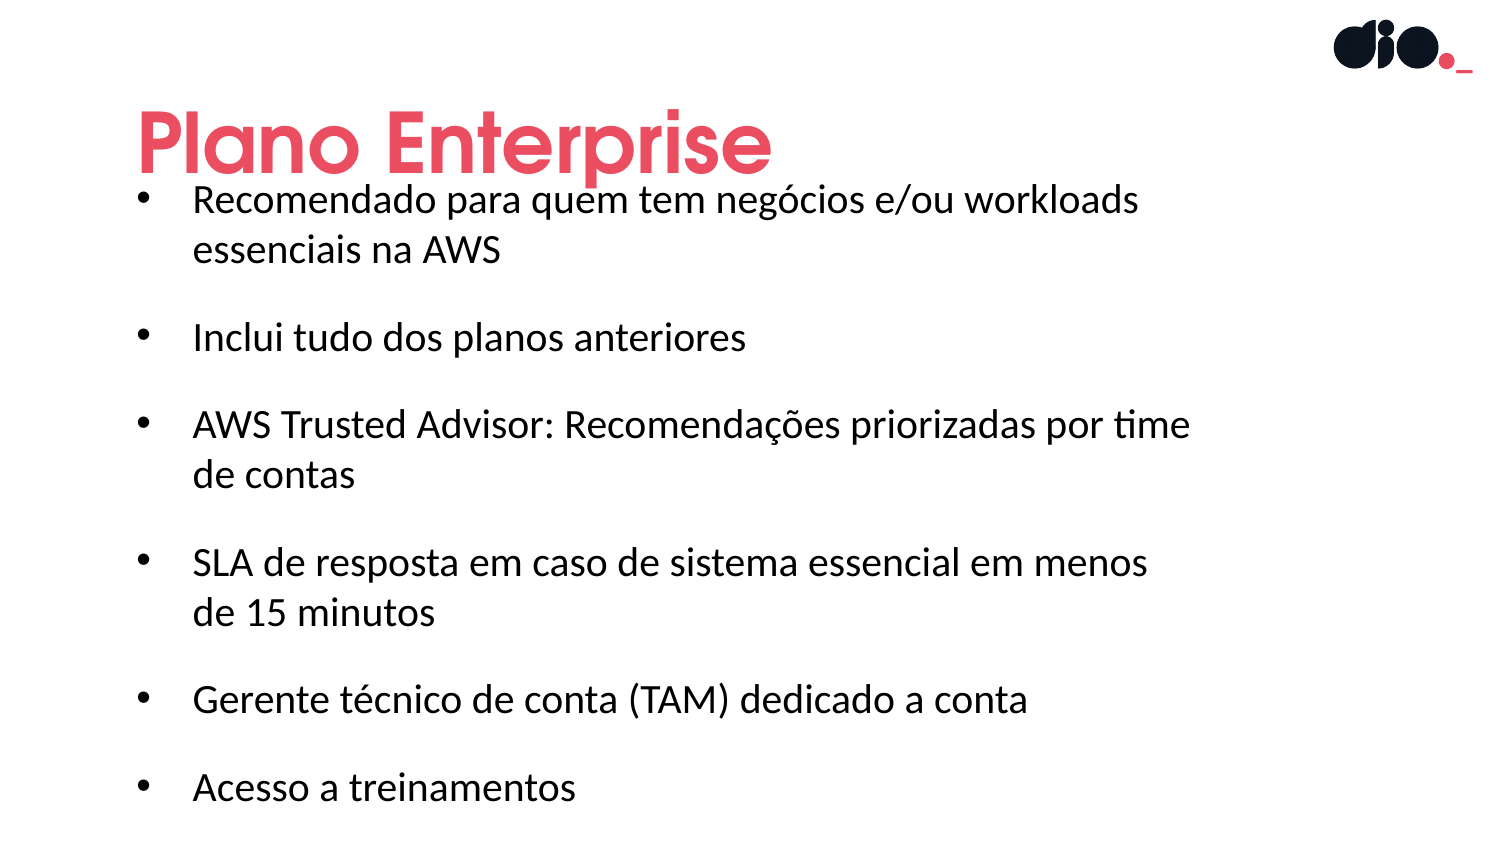

Plano Enterprise
Recomendado para quem tem negócios e/ou workloads essenciais na AWS
Inclui tudo dos planos anteriores
AWS Trusted Advisor: Recomendações priorizadas por time de contas
SLA de resposta em caso de sistema essencial em menos de 15 minutos
Gerente técnico de conta (TAM) dedicado a conta
Acesso a treinamentos